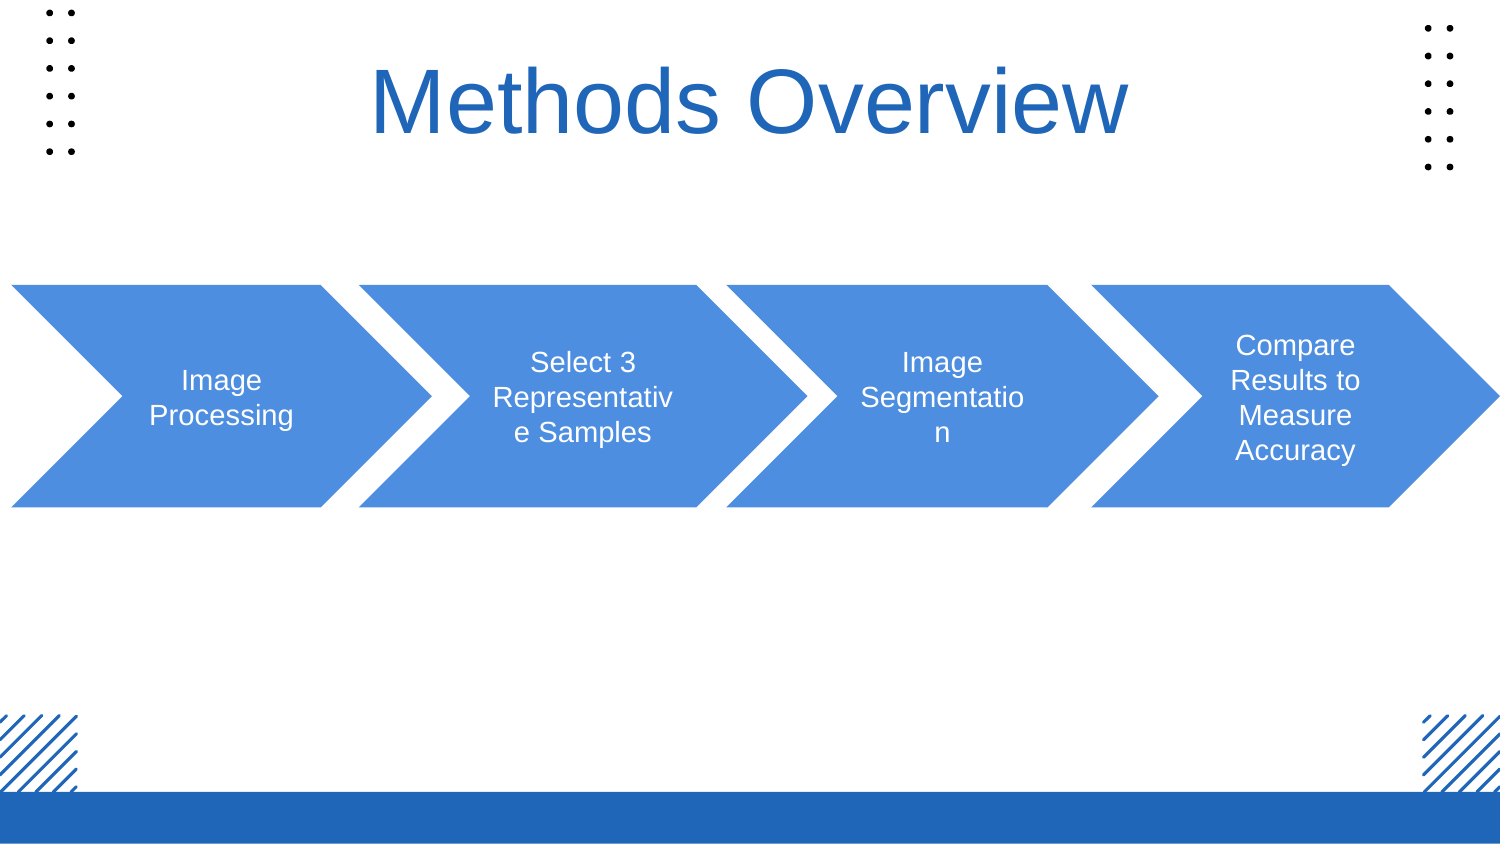

# Methods Overview
Image Processing
Select 3 Representative Samples
Image Segmentation
Compare Results to Measure Accuracy